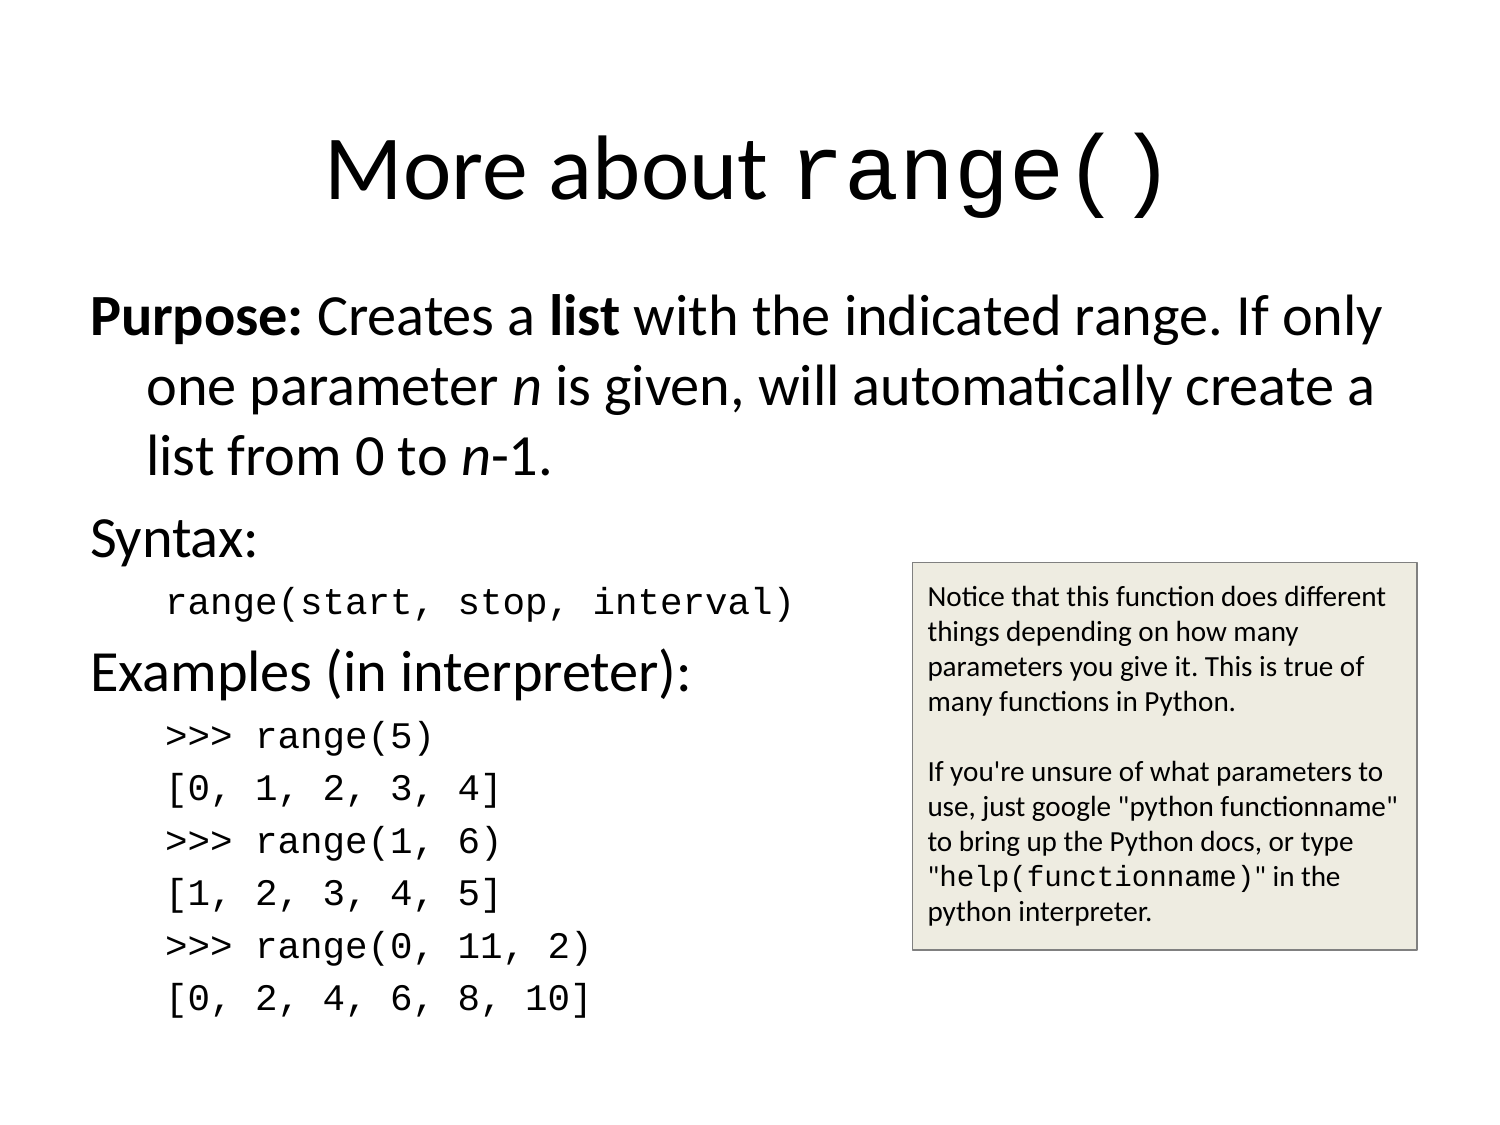

# More about range()
Purpose: Creates a list with the indicated range. If only one parameter n is given, will automatically create a list from 0 to n-1.
Syntax:
range(start, stop, interval)
Examples (in interpreter):
>>> range(5)
[0, 1, 2, 3, 4]
>>> range(1, 6)
[1, 2, 3, 4, 5]
>>> range(0, 11, 2)
[0, 2, 4, 6, 8, 10]
Notice that this function does different things depending on how many parameters you give it. This is true of many functions in Python.

If you're unsure of what parameters to use, just google "python functionname" to bring up the Python docs, or type "help(functionname)" in the python interpreter.